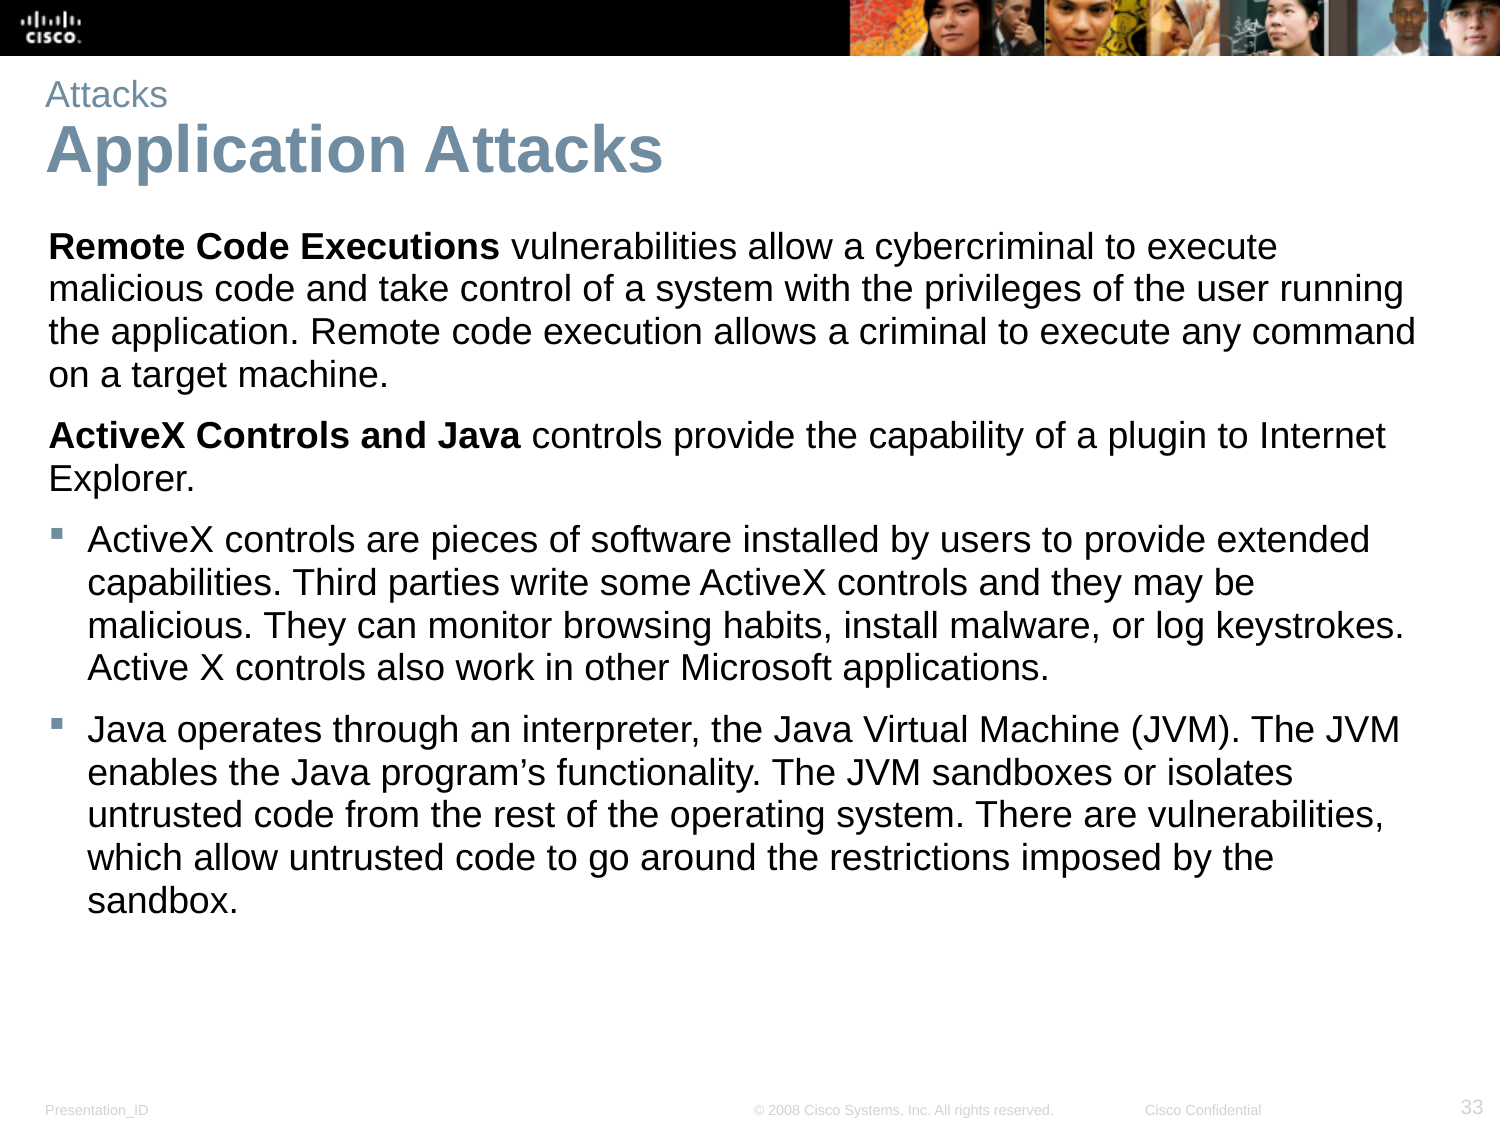

# Attacks Application Attacks
Remote Code Executions vulnerabilities allow a cybercriminal to execute malicious code and take control of a system with the privileges of the user running the application. Remote code execution allows a criminal to execute any command on a target machine.
ActiveX Controls and Java controls provide the capability of a plugin to Internet Explorer.
ActiveX controls are pieces of software installed by users to provide extended capabilities. Third parties write some ActiveX controls and they may be malicious. They can monitor browsing habits, install malware, or log keystrokes. Active X controls also work in other Microsoft applications.
Java operates through an interpreter, the Java Virtual Machine (JVM). The JVM enables the Java program’s functionality. The JVM sandboxes or isolates untrusted code from the rest of the operating system. There are vulnerabilities, which allow untrusted code to go around the restrictions imposed by the sandbox.